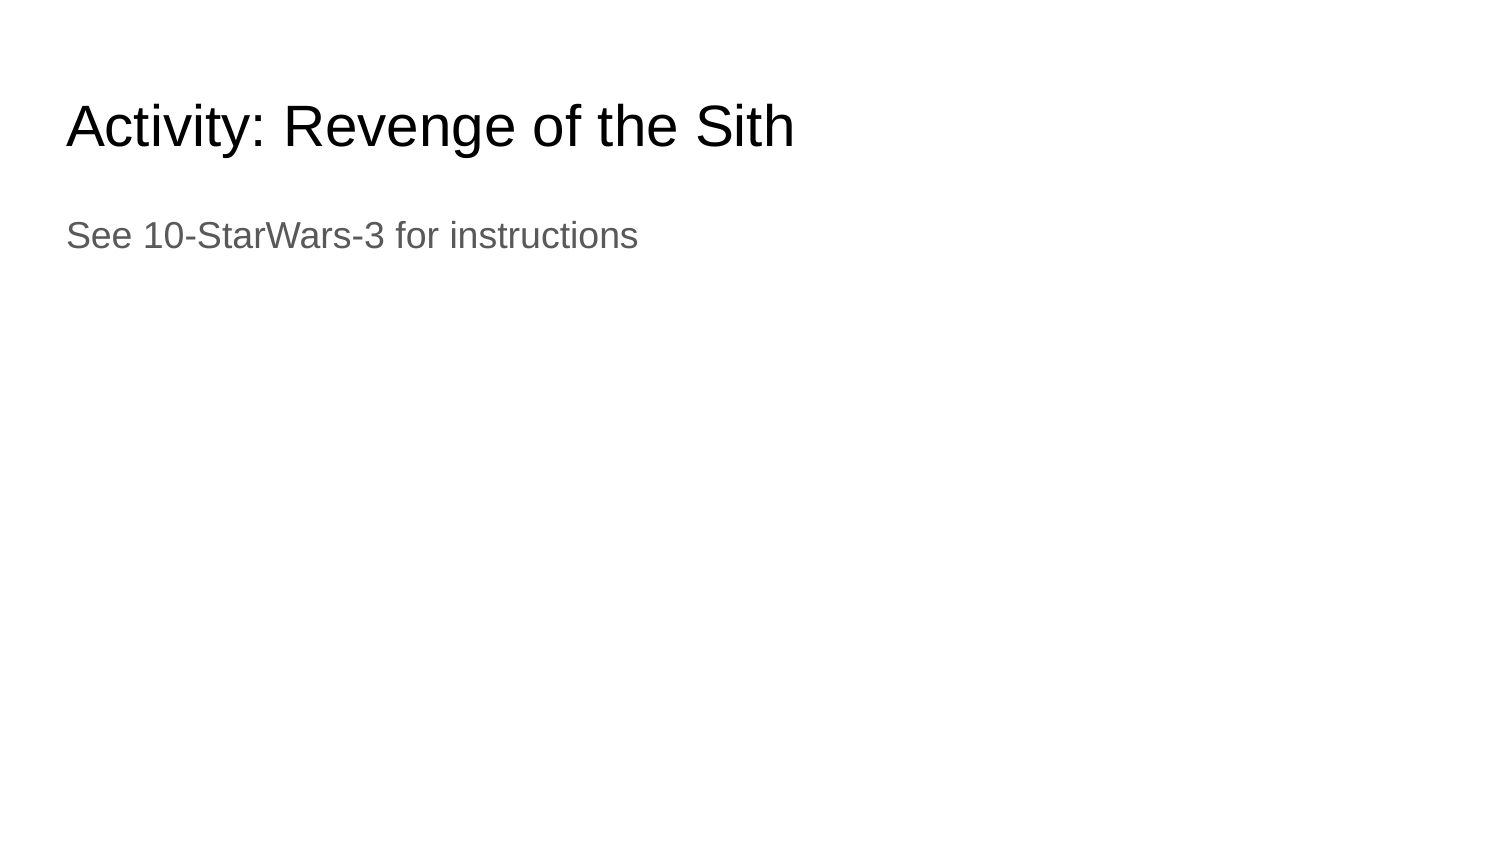

# Activity: Revenge of the Sith
See 10-StarWars-3 for instructions